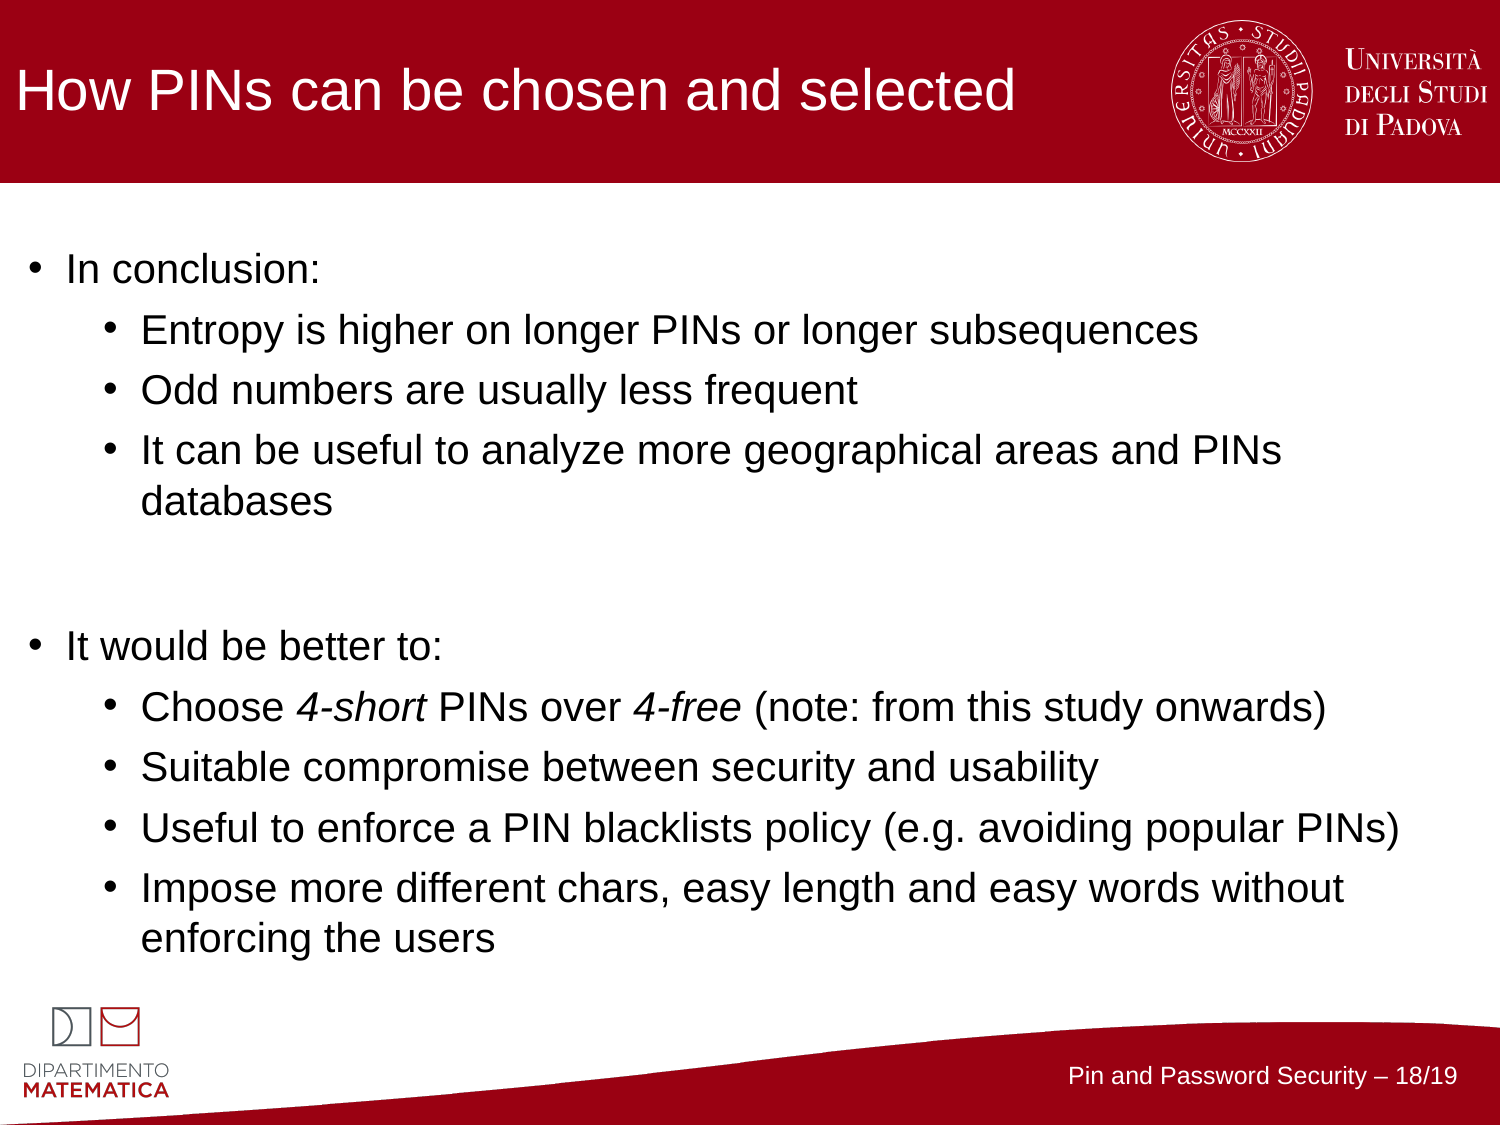

# How PINs can be chosen and selected
In conclusion:
Entropy is higher on longer PINs or longer subsequences
Odd numbers are usually less frequent
It can be useful to analyze more geographical areas and PINs databases

It would be better to:
Choose 4-short PINs over 4-free (note: from this study onwards)
Suitable compromise between security and usability
Useful to enforce a PIN blacklists policy (e.g. avoiding popular PINs)
Impose more different chars, easy length and easy words without enforcing the users
Pin and Password Security – 18/19